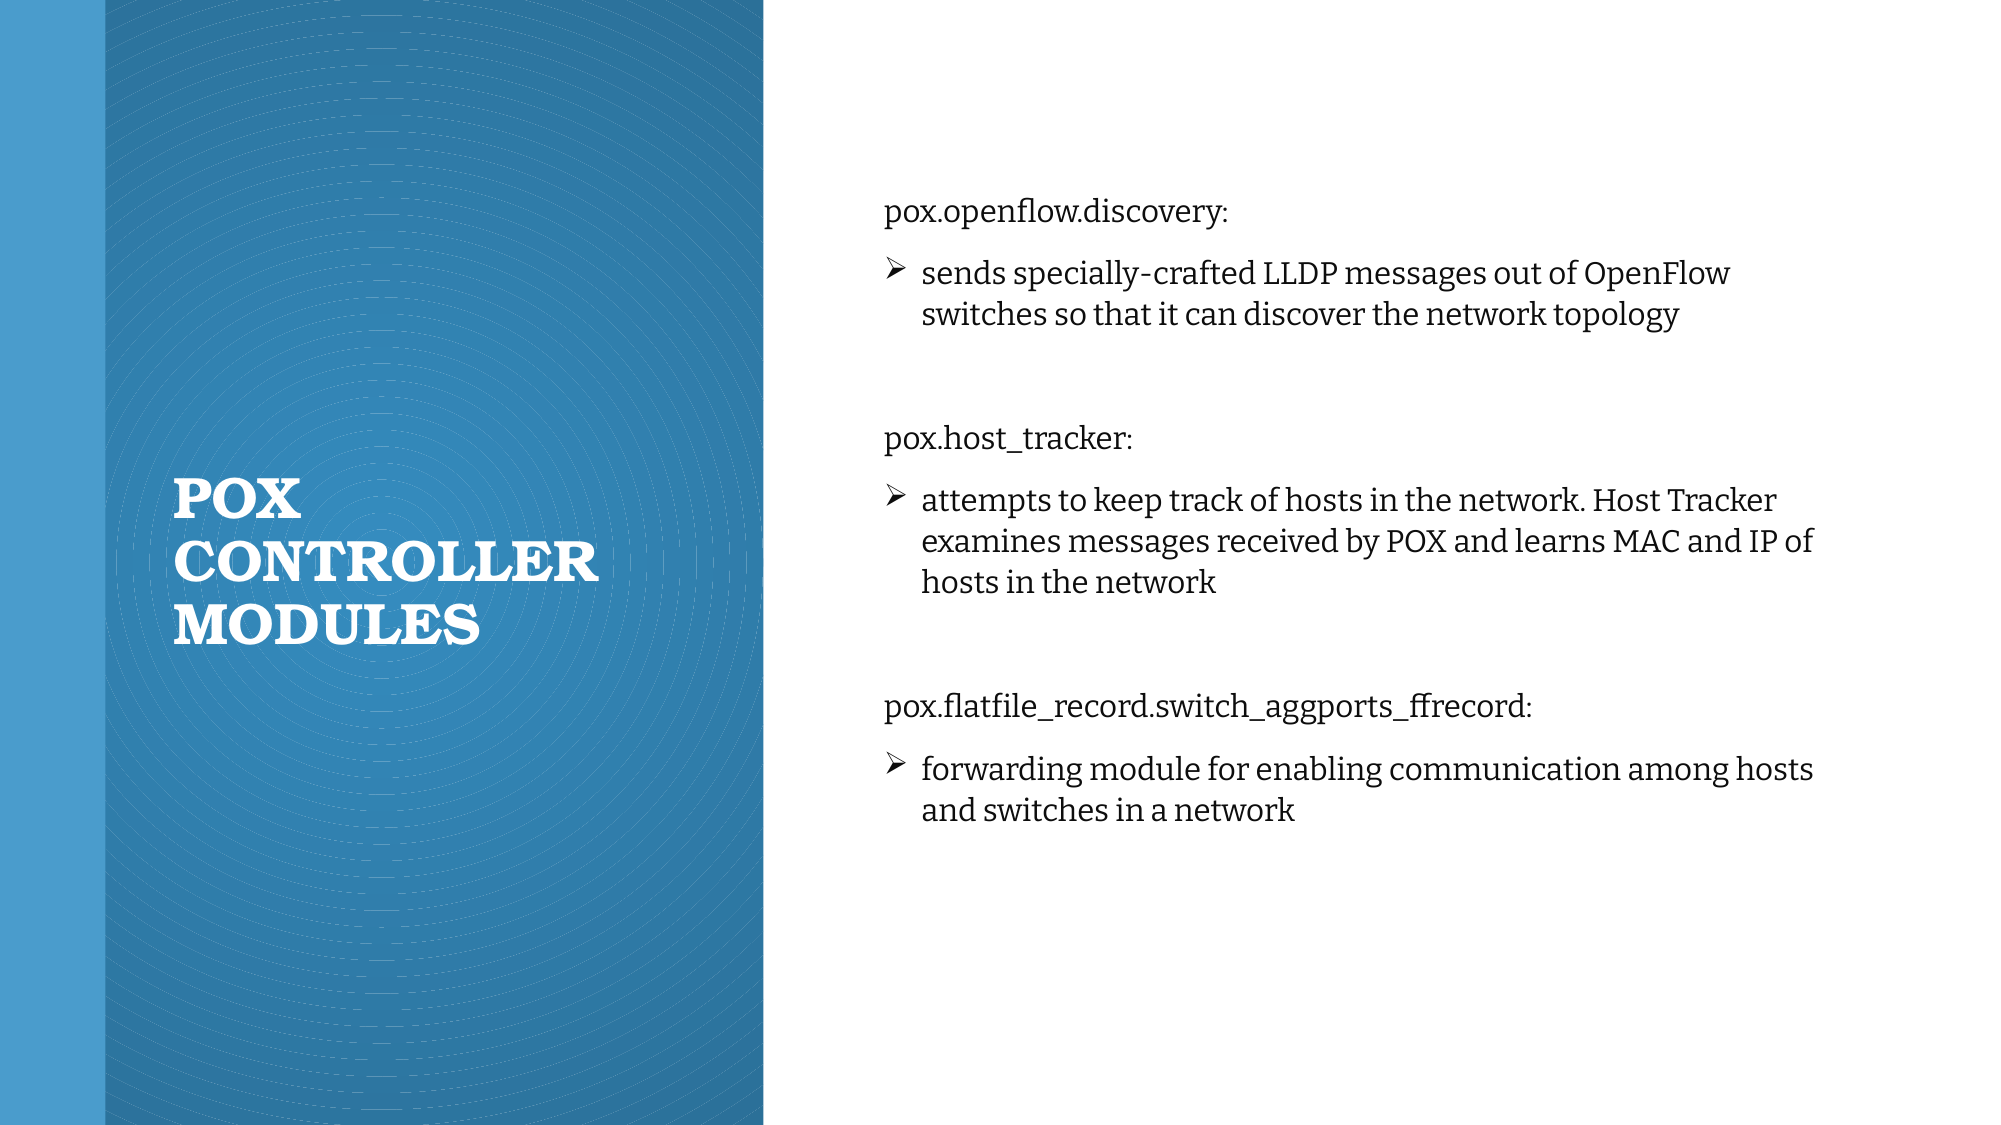

# POX CONTROLLER MODULES
pox.openflow.discovery:
sends specially-crafted LLDP messages out of OpenFlow switches so that it can discover the network topology

pox.host_tracker:
attempts to keep track of hosts in the network. Host Tracker examines messages received by POX and learns MAC and IP of hosts in the network

pox.flatfile_record.switch_aggports_ffrecord:
forwarding module for enabling communication among hosts and switches in a network